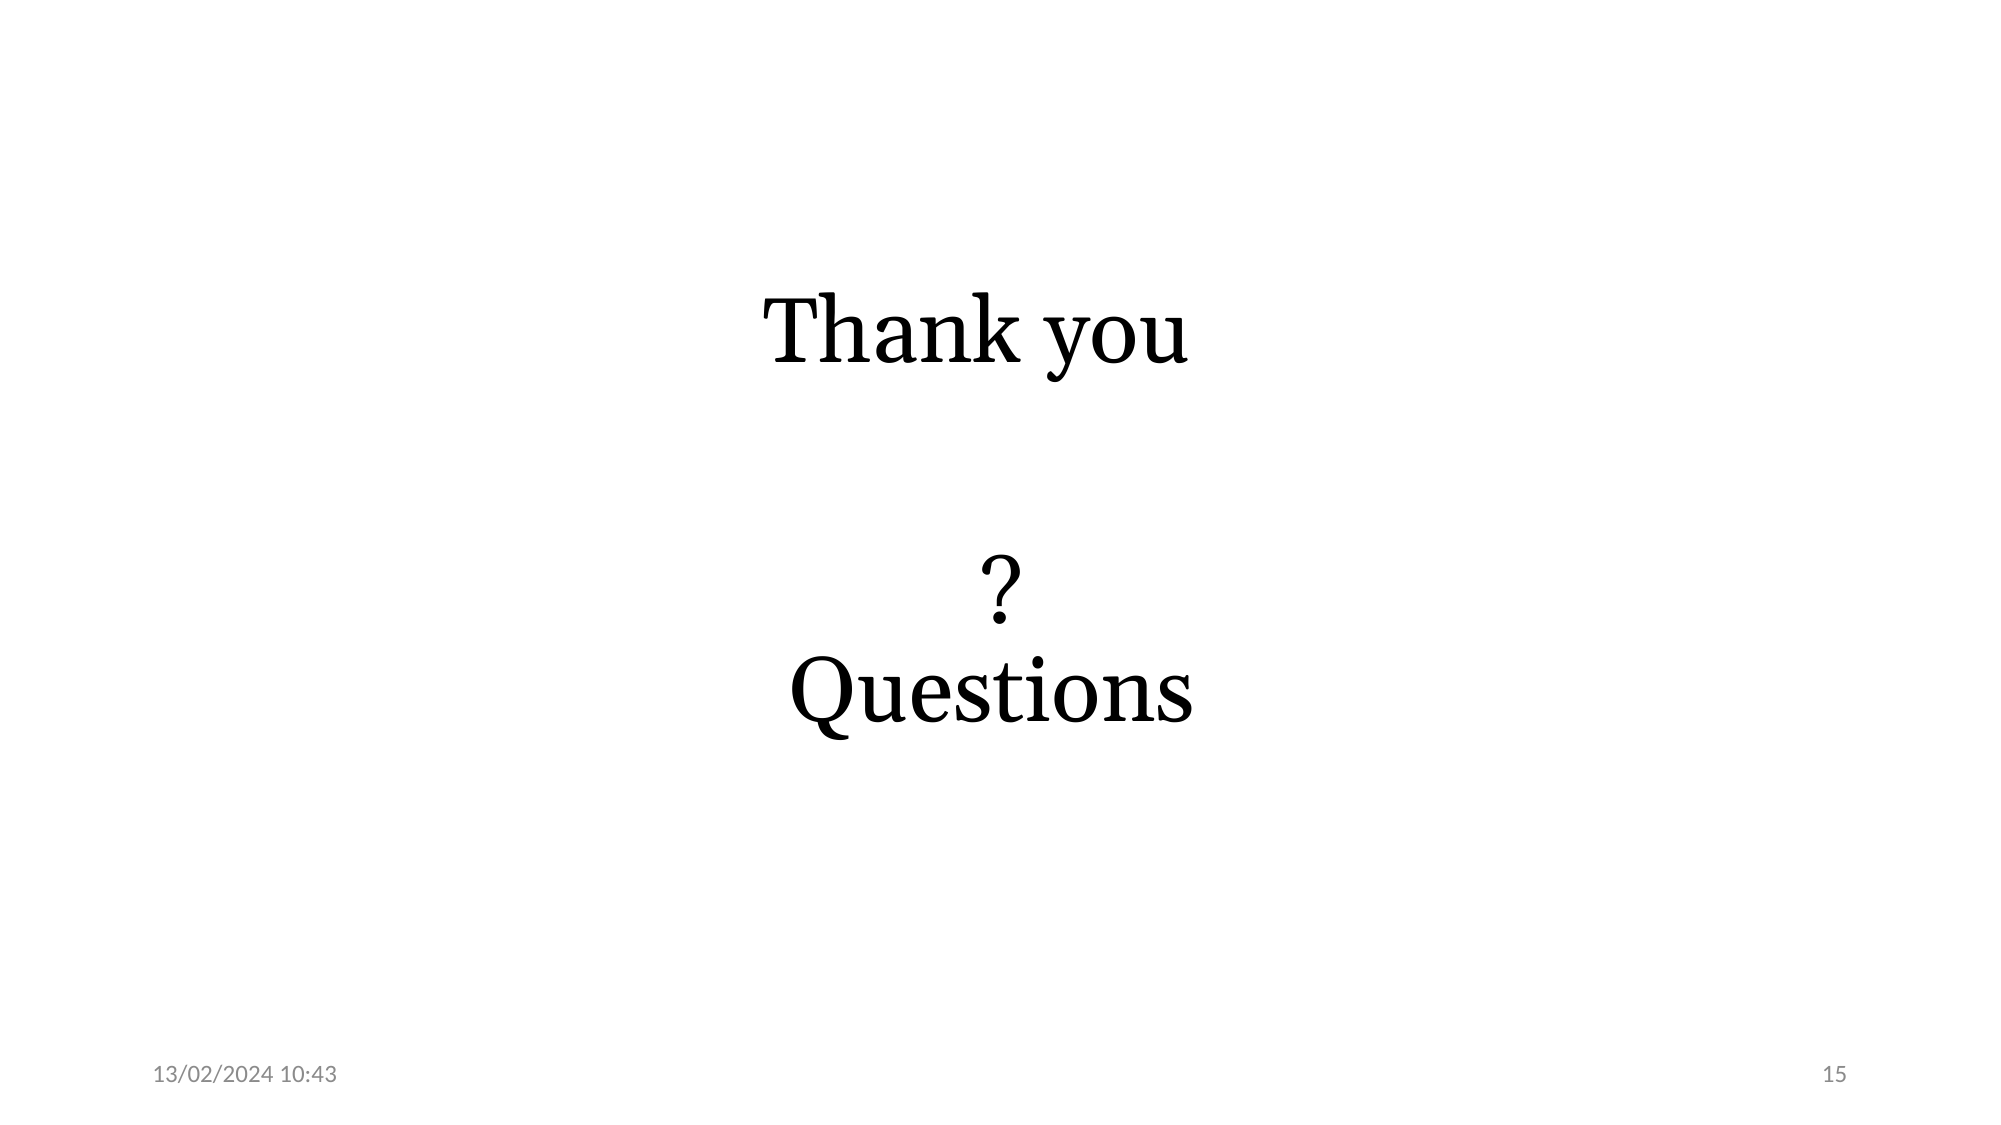

Thank you
?
Questions
13/02/2024 10:43
15